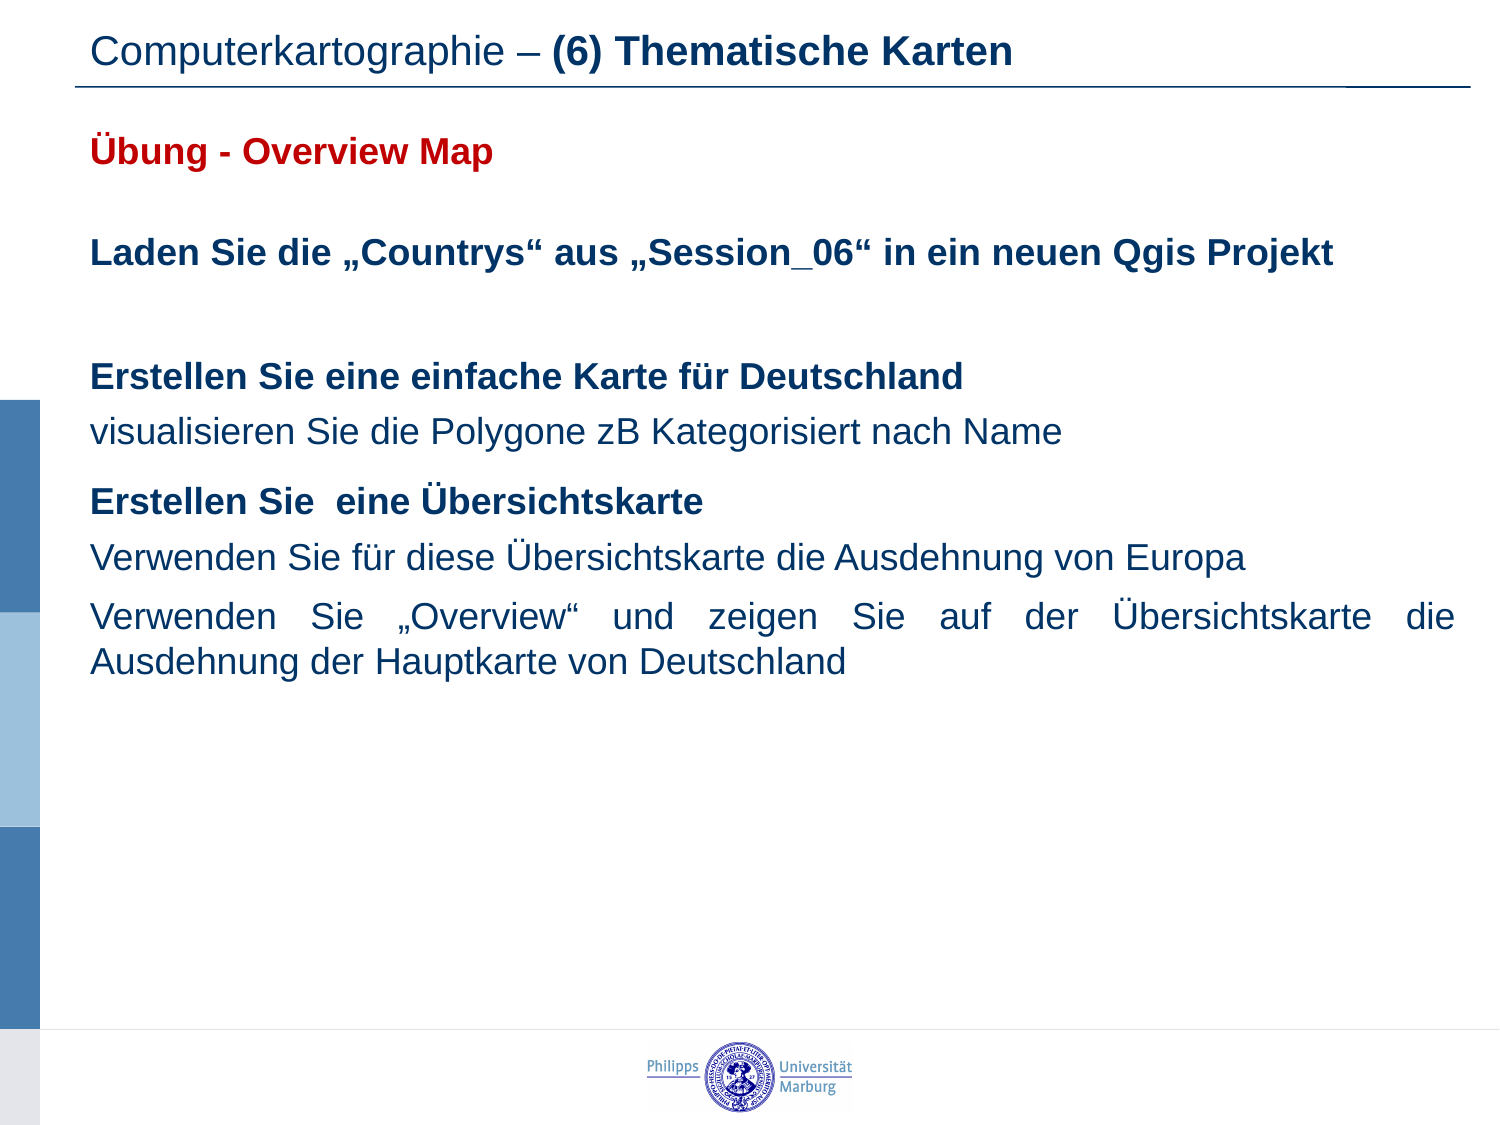

Computerkartographie – (6) Thematische Karten

Übung - Overview Map
Laden Sie die „Countrys“ aus „Session_06“ in ein neuen Qgis Projekt
Erstellen Sie eine einfache Karte für Deutschland
visualisieren Sie die Polygone zB Kategorisiert nach Name
Erstellen Sie  eine Übersichtskarte
Verwenden Sie für diese Übersichtskarte die Ausdehnung von Europa
Verwenden Sie „Overview“ und zeigen Sie auf der Übersichtskarte die Ausdehnung der Hauptkarte von Deutschland